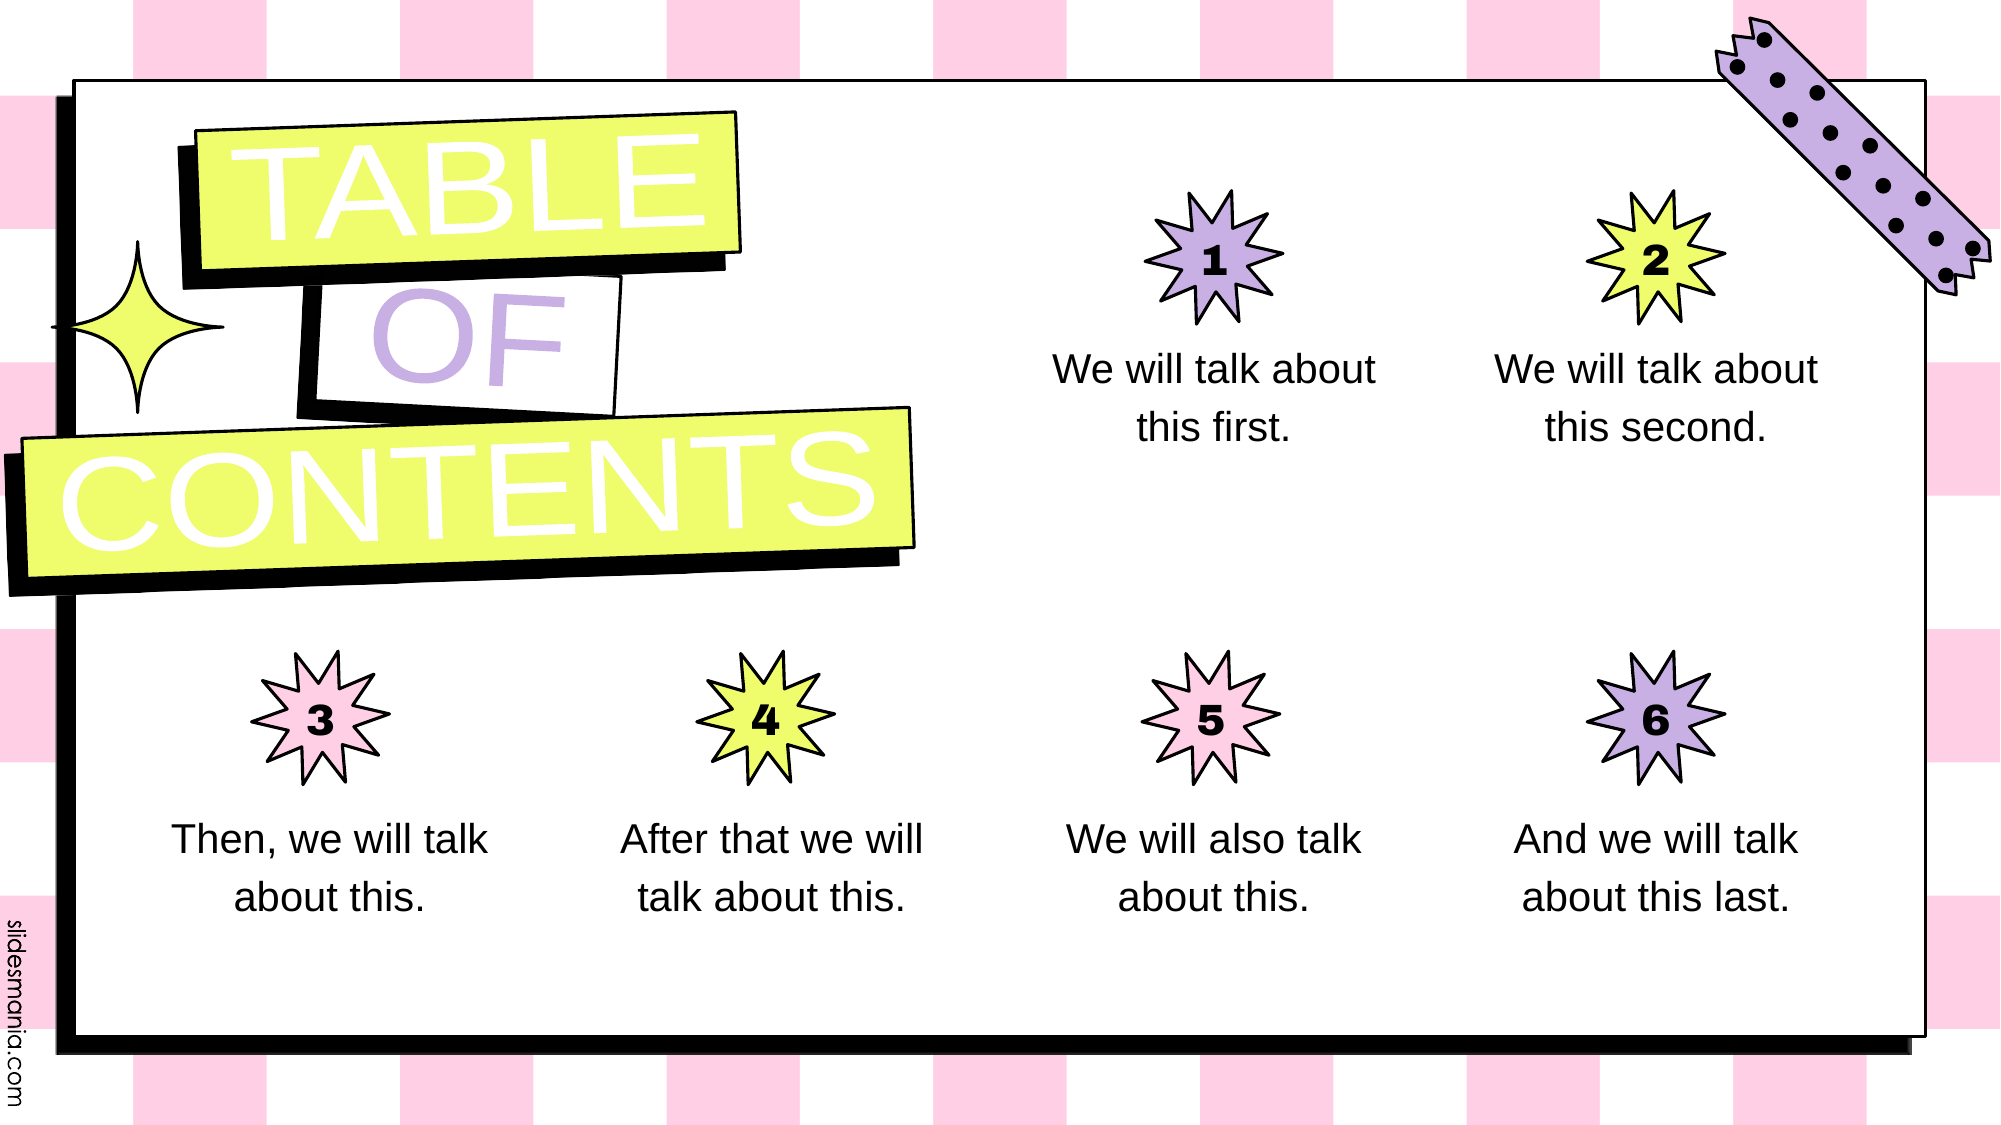

TABLE
1
2

OF
We will talk about this first.
We will talk about this second.

CONTENTS
3
4
5
6
Then, we will talk about this.
After that we will talk about this.
We will also talk about this.
And we will talk about this last.